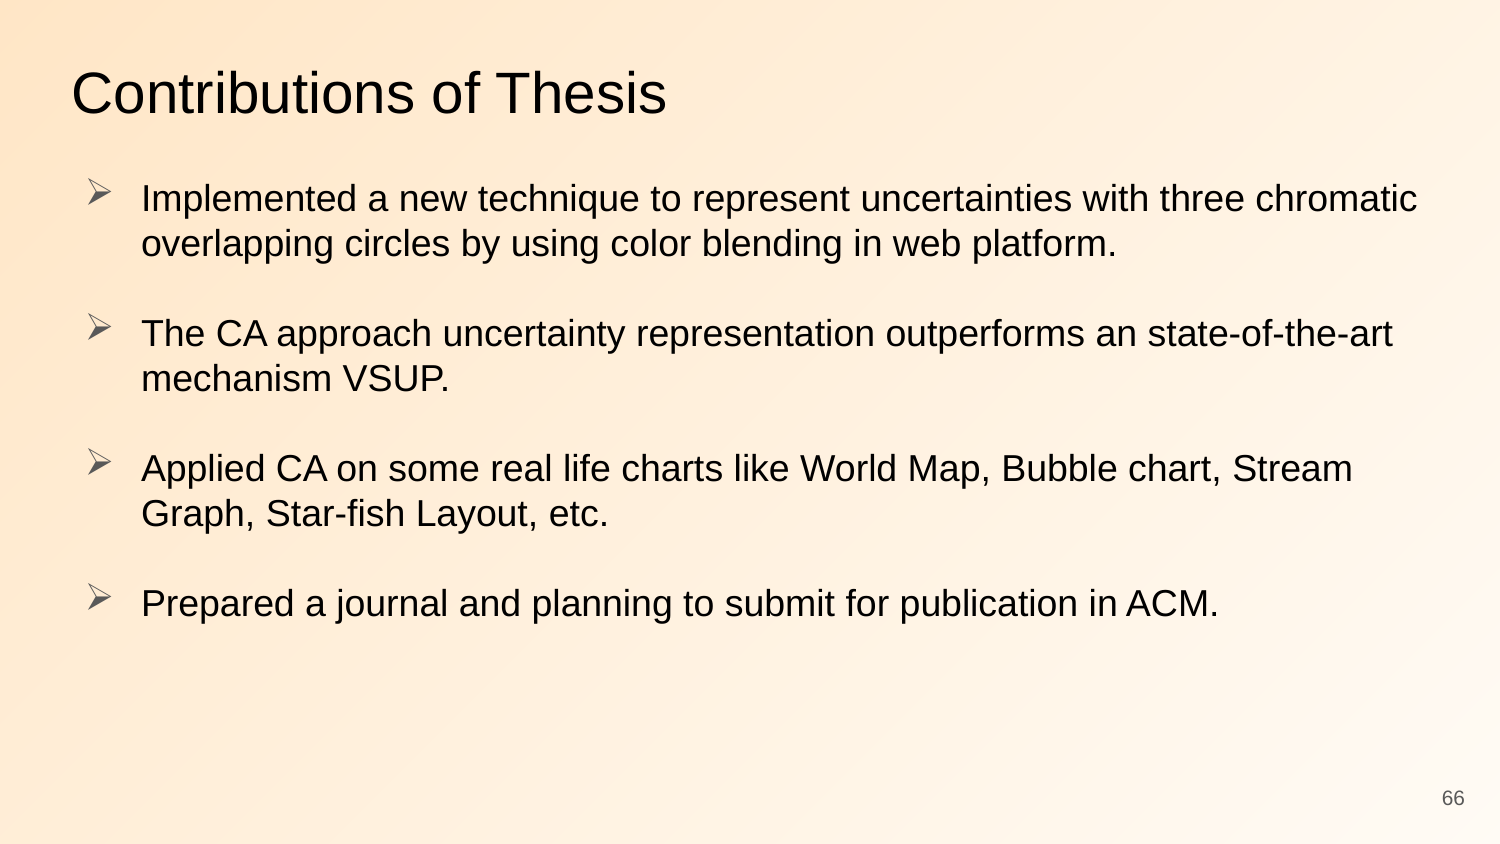

# Contributions of Thesis
Implemented a new technique to represent uncertainties with three chromatic overlapping circles by using color blending in web platform.
The CA approach uncertainty representation outperforms an state-of-the-art mechanism VSUP.

Applied CA on some real life charts like World Map, Bubble chart, Stream
Graph, Star-fish Layout, etc.
Prepared a journal and planning to submit for publication in ACM.

66